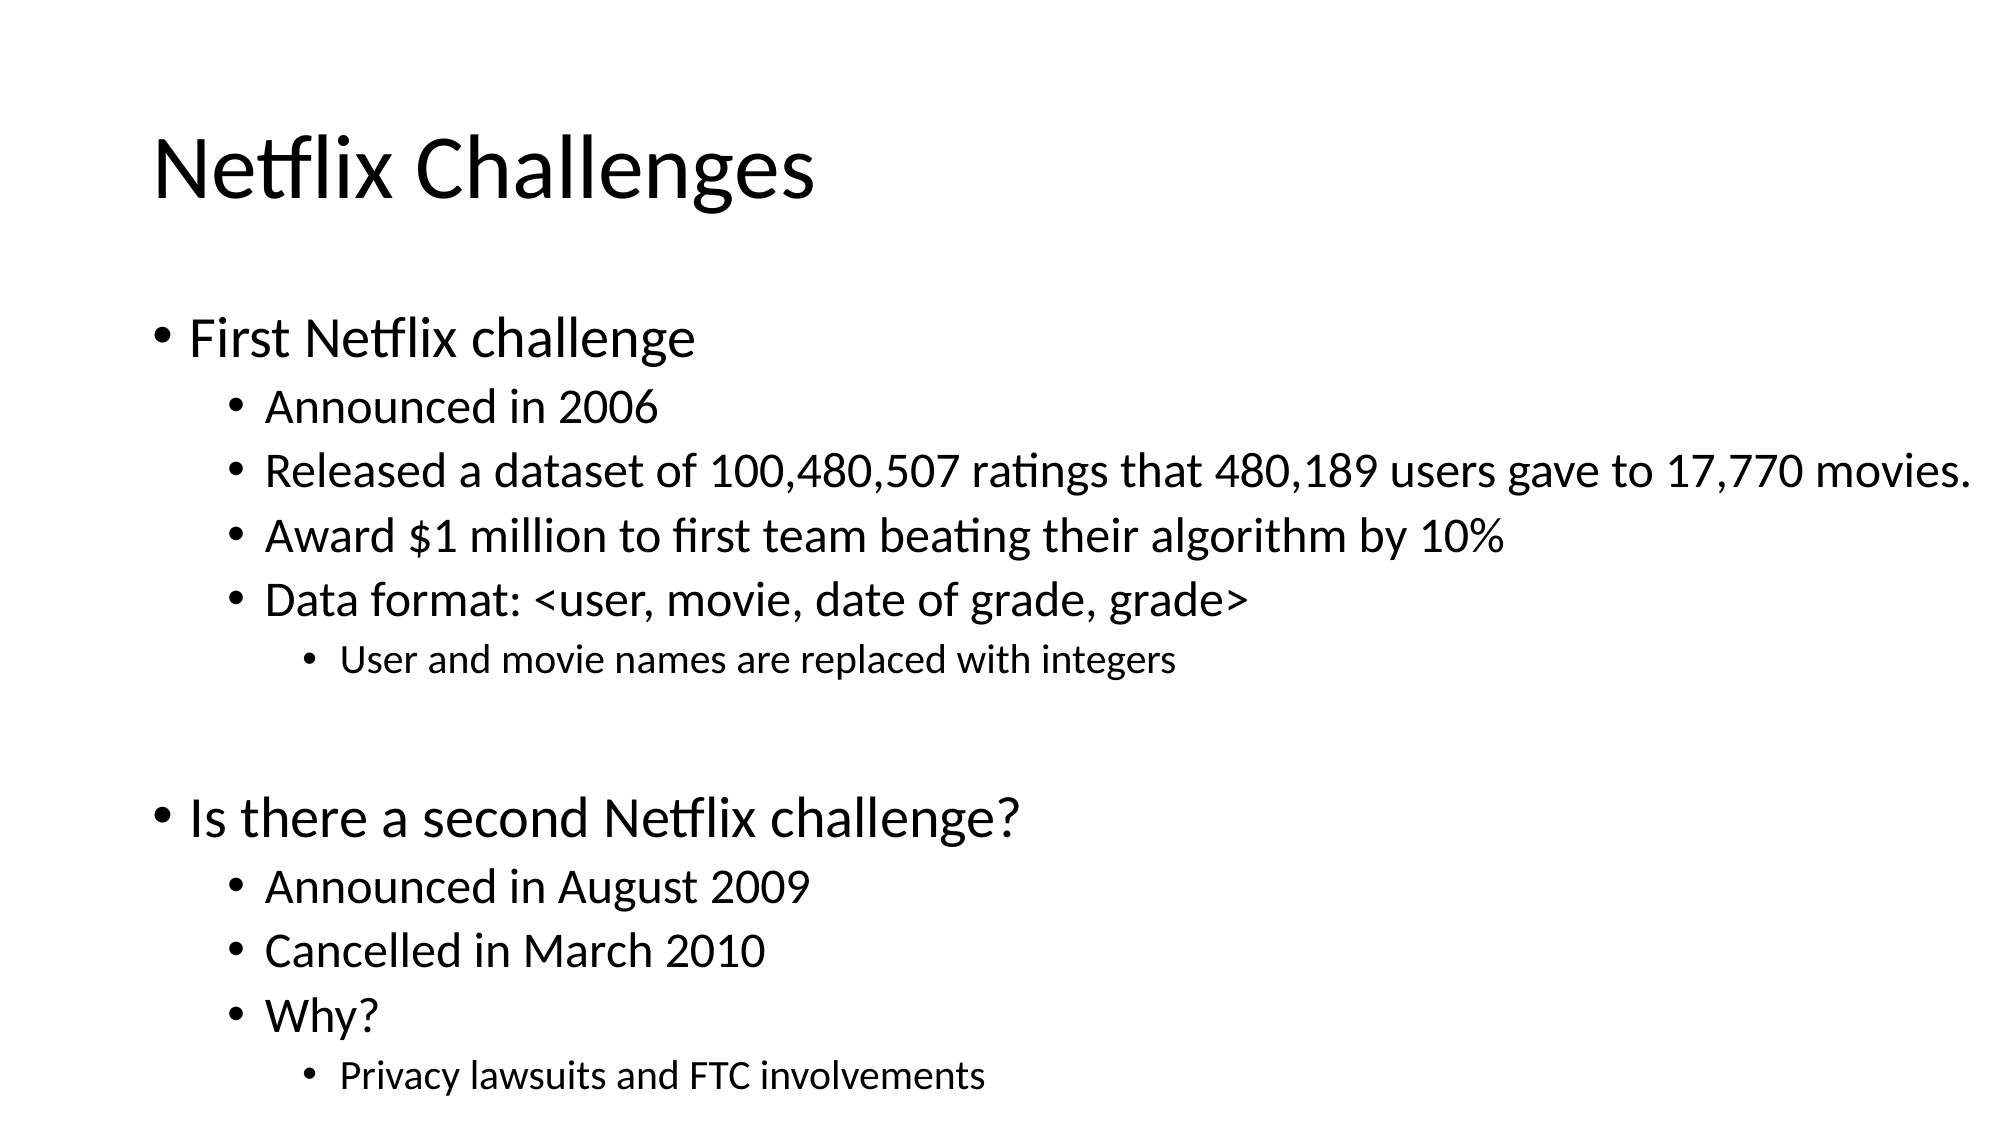

# Netflix Challenges
First Netflix challenge
Announced in 2006
Released a dataset of 100,480,507 ratings that 480,189 users gave to 17,770 movies.
Award $1 million to first team beating their algorithm by 10%
Data format: <user, movie, date of grade, grade>
User and movie names are replaced with integers

Is there a second Netflix challenge?
Announced in August 2009
Cancelled in March 2010
Why?
Privacy lawsuits and FTC involvements